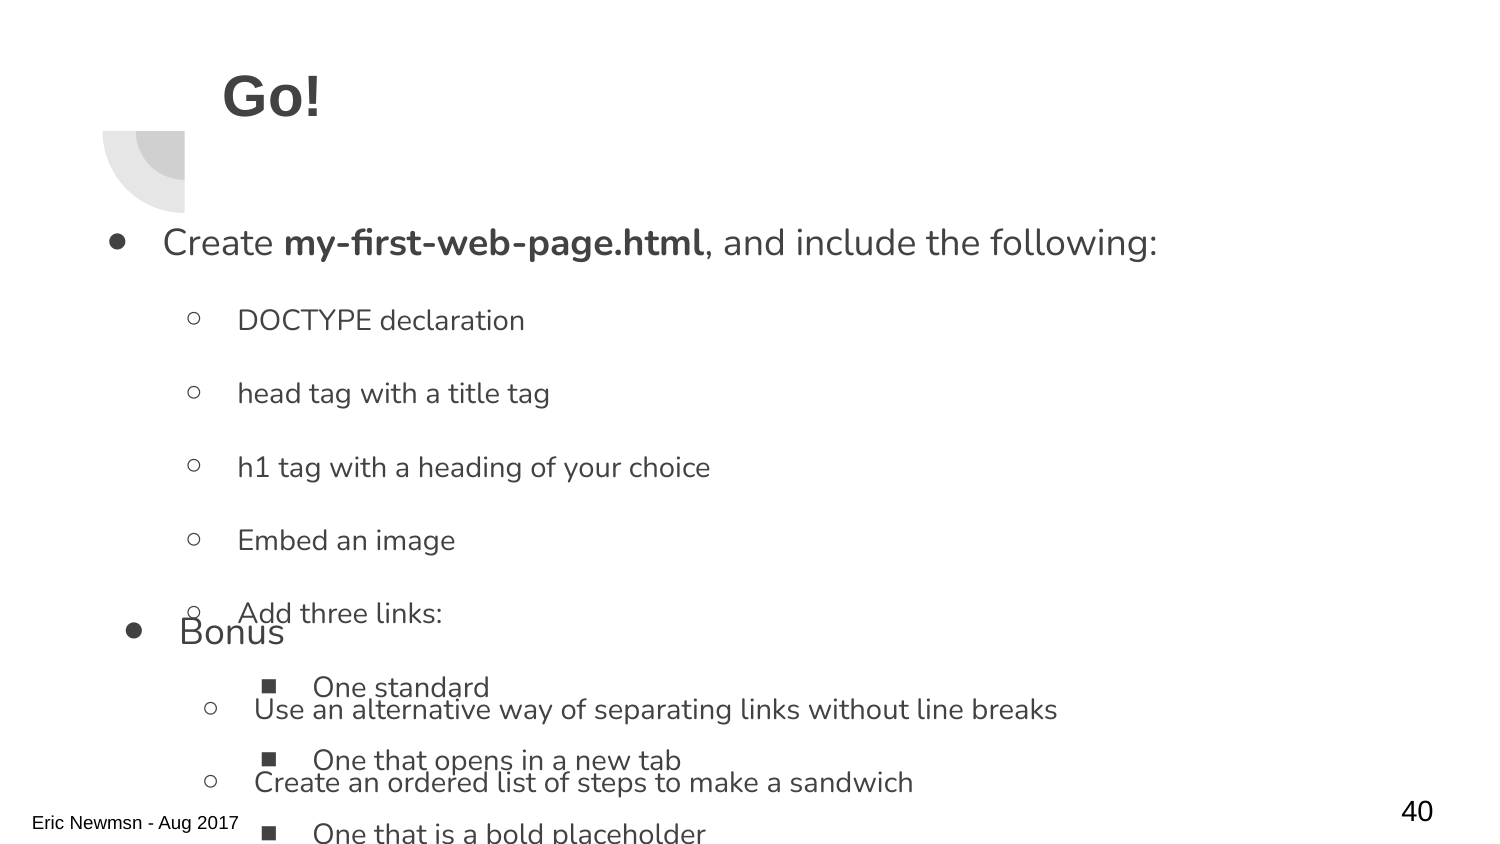

# Go!
Create my-first-web-page.html, and include the following:
DOCTYPE declaration
head tag with a title tag
h1 tag with a heading of your choice
Embed an image
Add three links:
One standard
One that opens in a new tab
One that is a bold placeholder

Bonus
Use an alternative way of separating links without line breaks
Create an ordered list of steps to make a sandwich
Create an unordered list of 5 of your favorite bands
Embed a YouTube video of one of your favorite songs

40